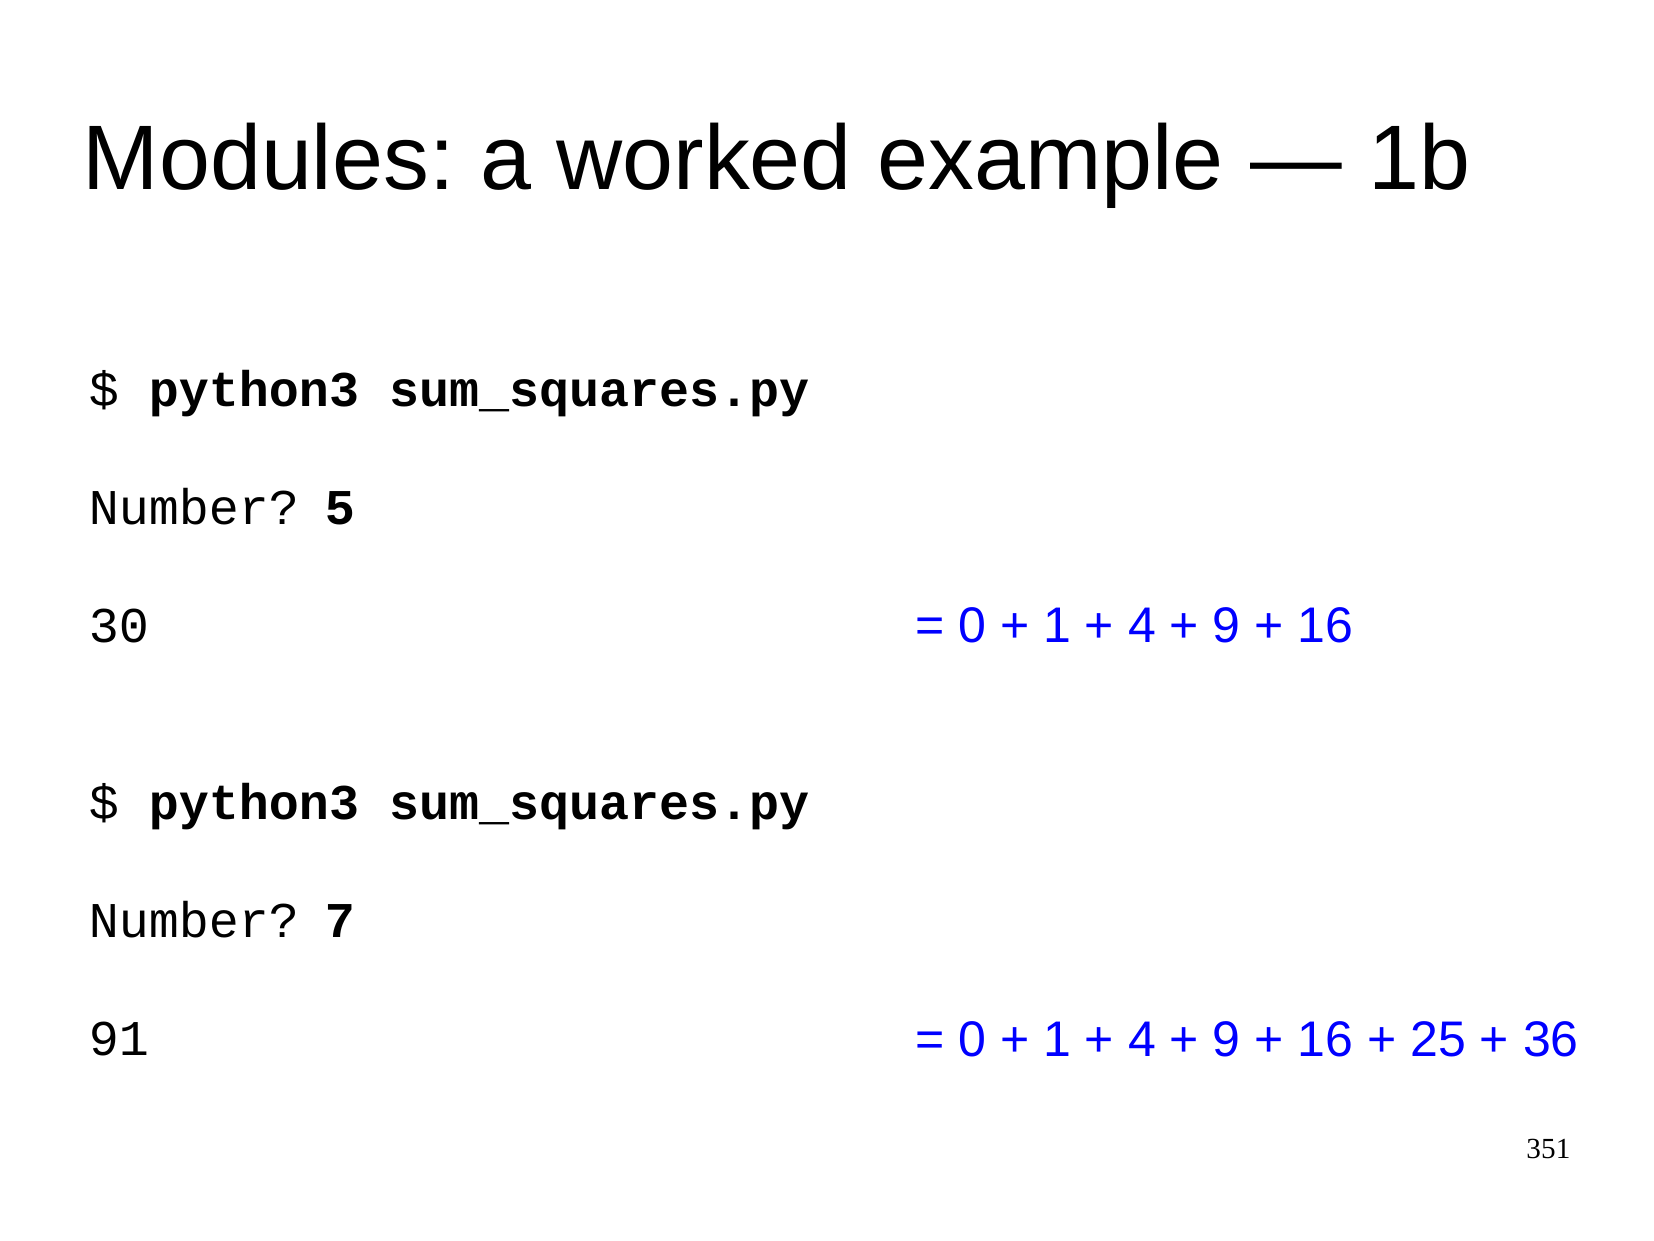

Modules: a worked example ― 1b
$
python3 sum_squares.py
Number?
5
30
= 0 + 1 + 4 + 9 + 16
$
python3 sum_squares.py
Number?
7
91
= 0 + 1 + 4 + 9 + 16 + 25 + 36
351